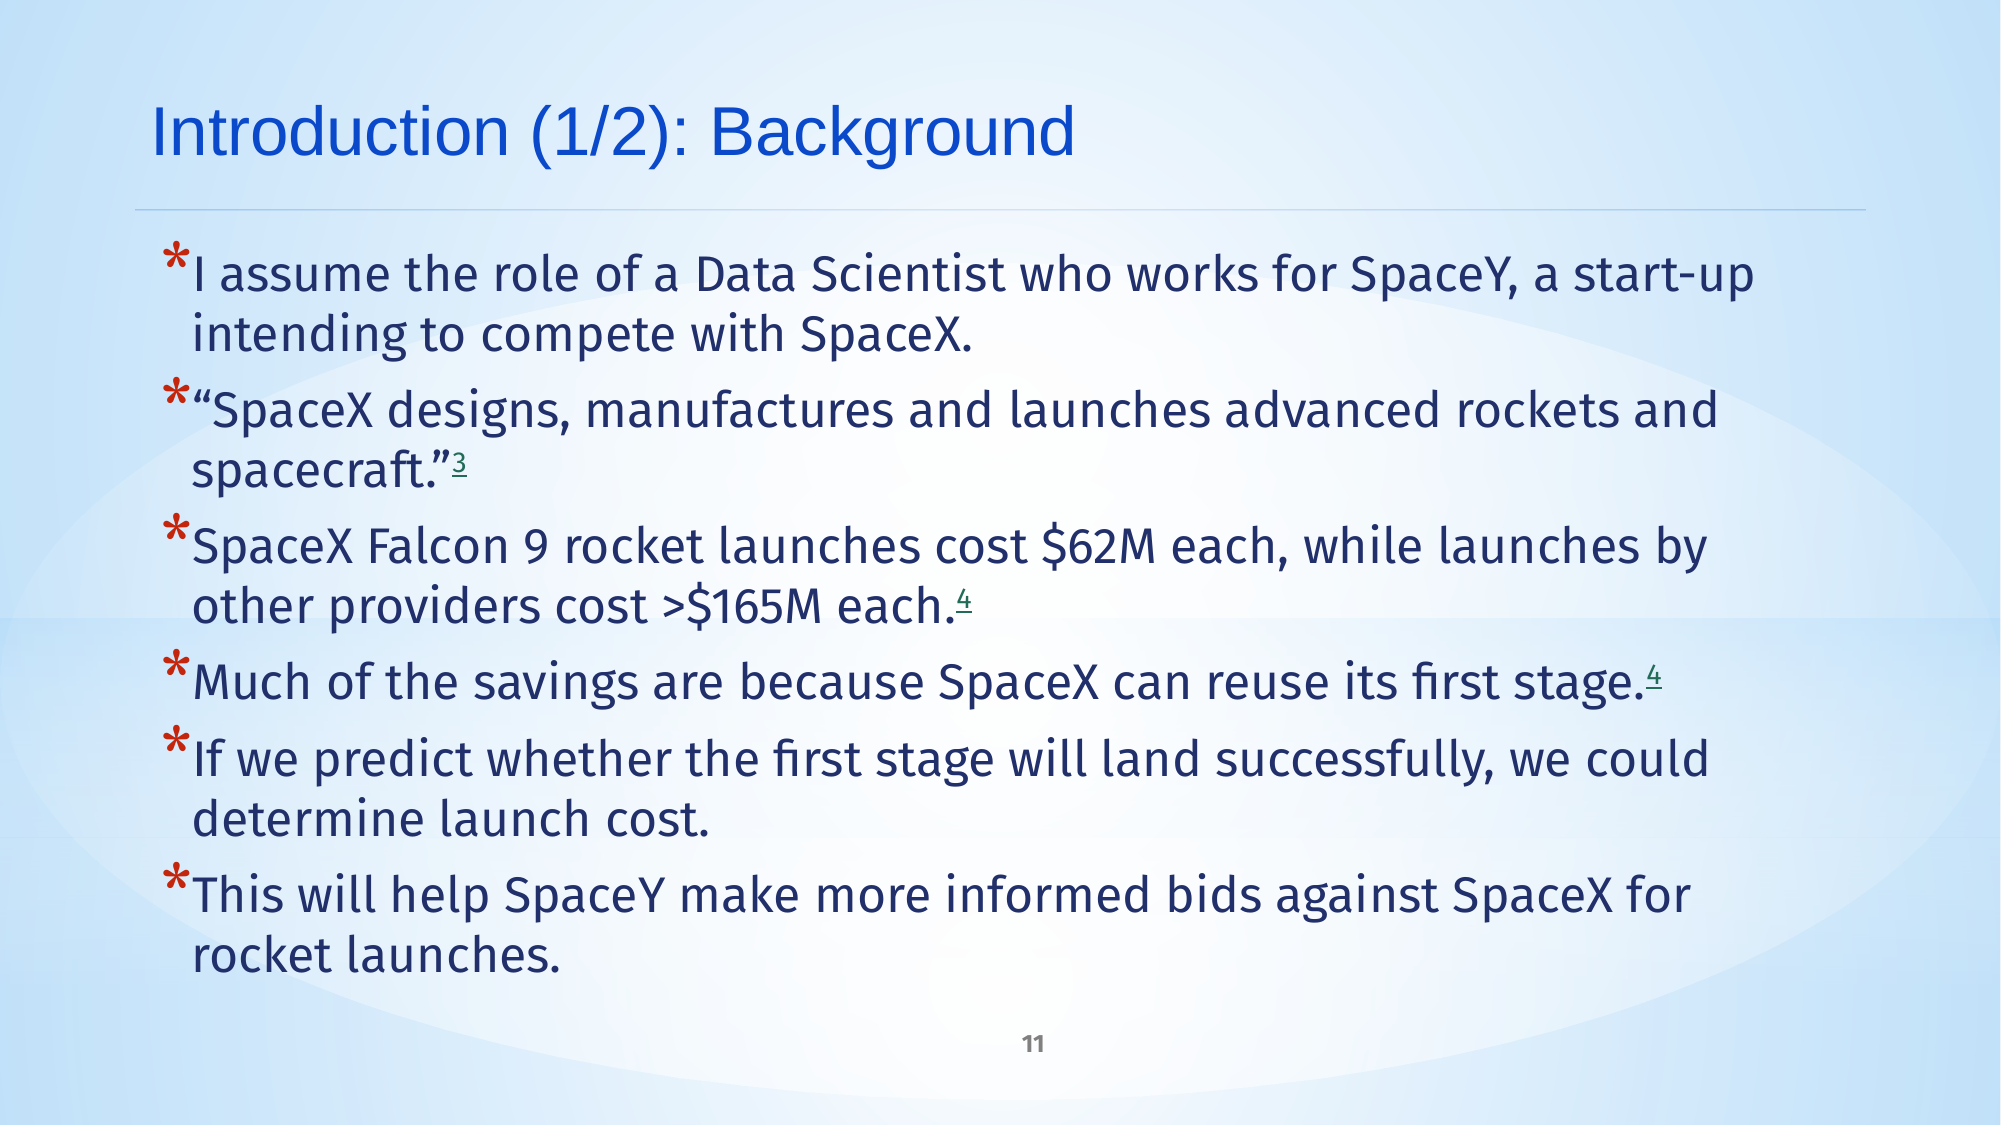

Introduction (1/2): Background
I assume the role of a Data Scientist who works for SpaceY, a start-up intending to compete with SpaceX.
“SpaceX designs, manufactures and launches advanced rockets and spacecraft.”3
SpaceX Falcon 9 rocket launches cost $62M each, while launches by other providers cost >$165M each.4
Much of the savings are because SpaceX can reuse its first stage.4
If we predict whether the first stage will land successfully, we could determine launch cost.
This will help SpaceY make more informed bids against SpaceX for rocket launches.
11